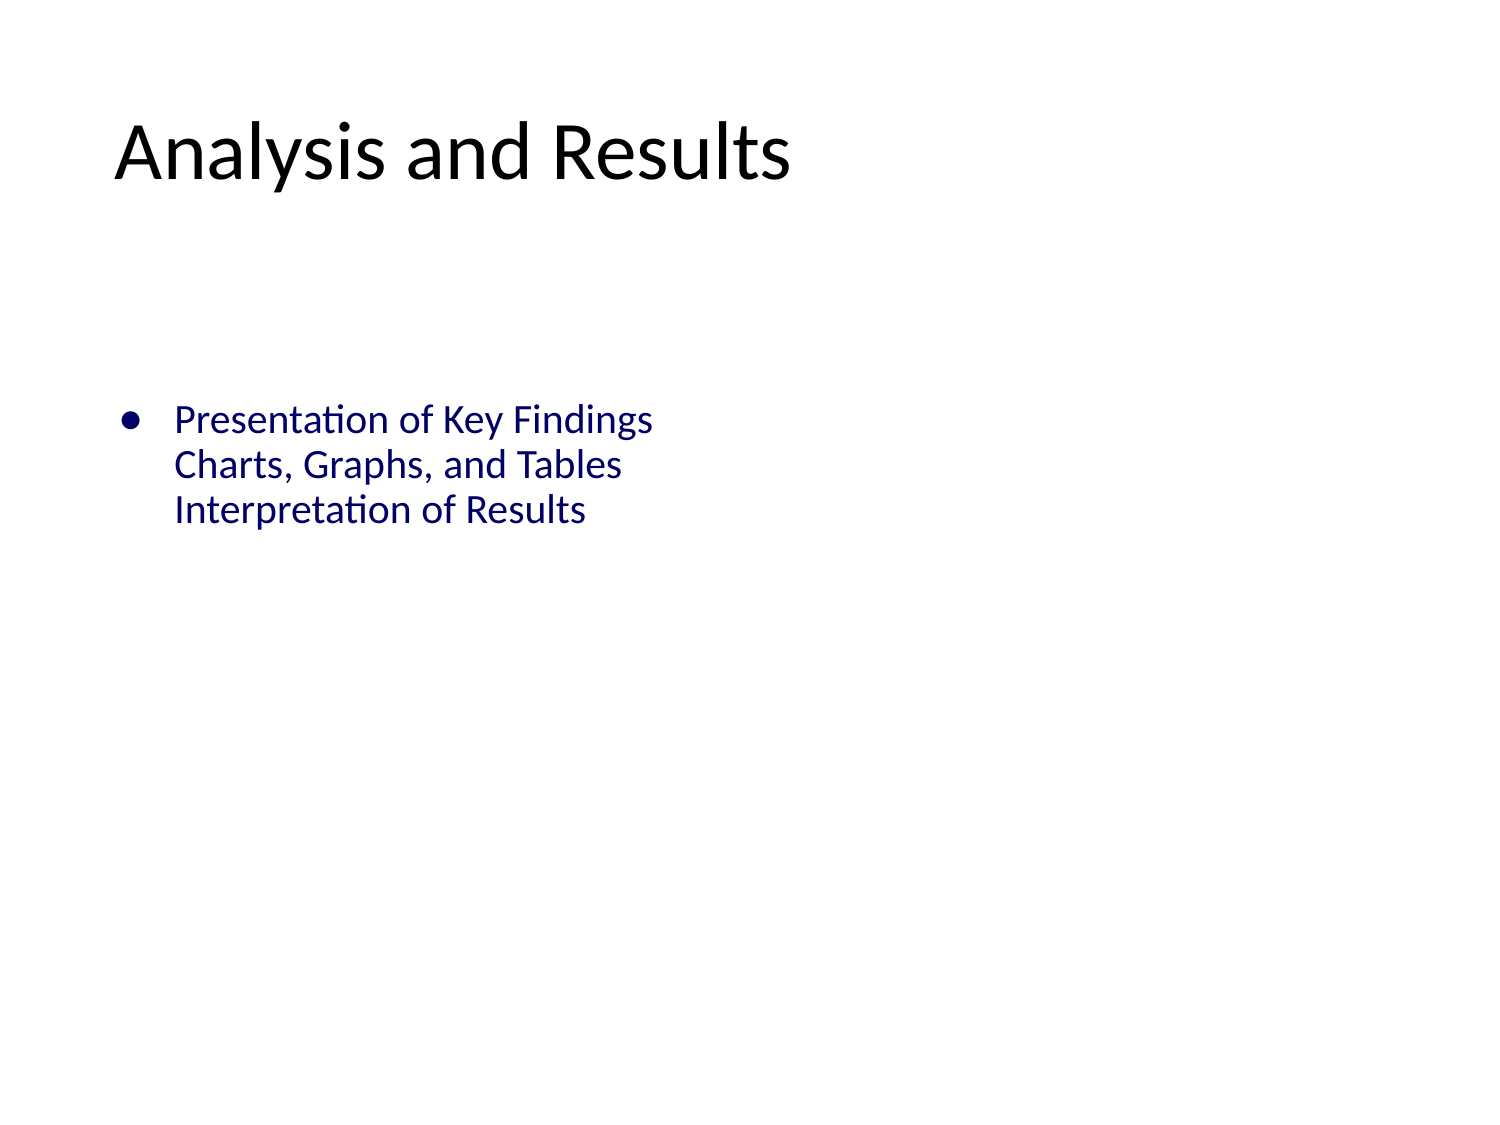

# Analysis and Results

Presentation of Key Findings
Charts, Graphs, and Tables
Interpretation of Results